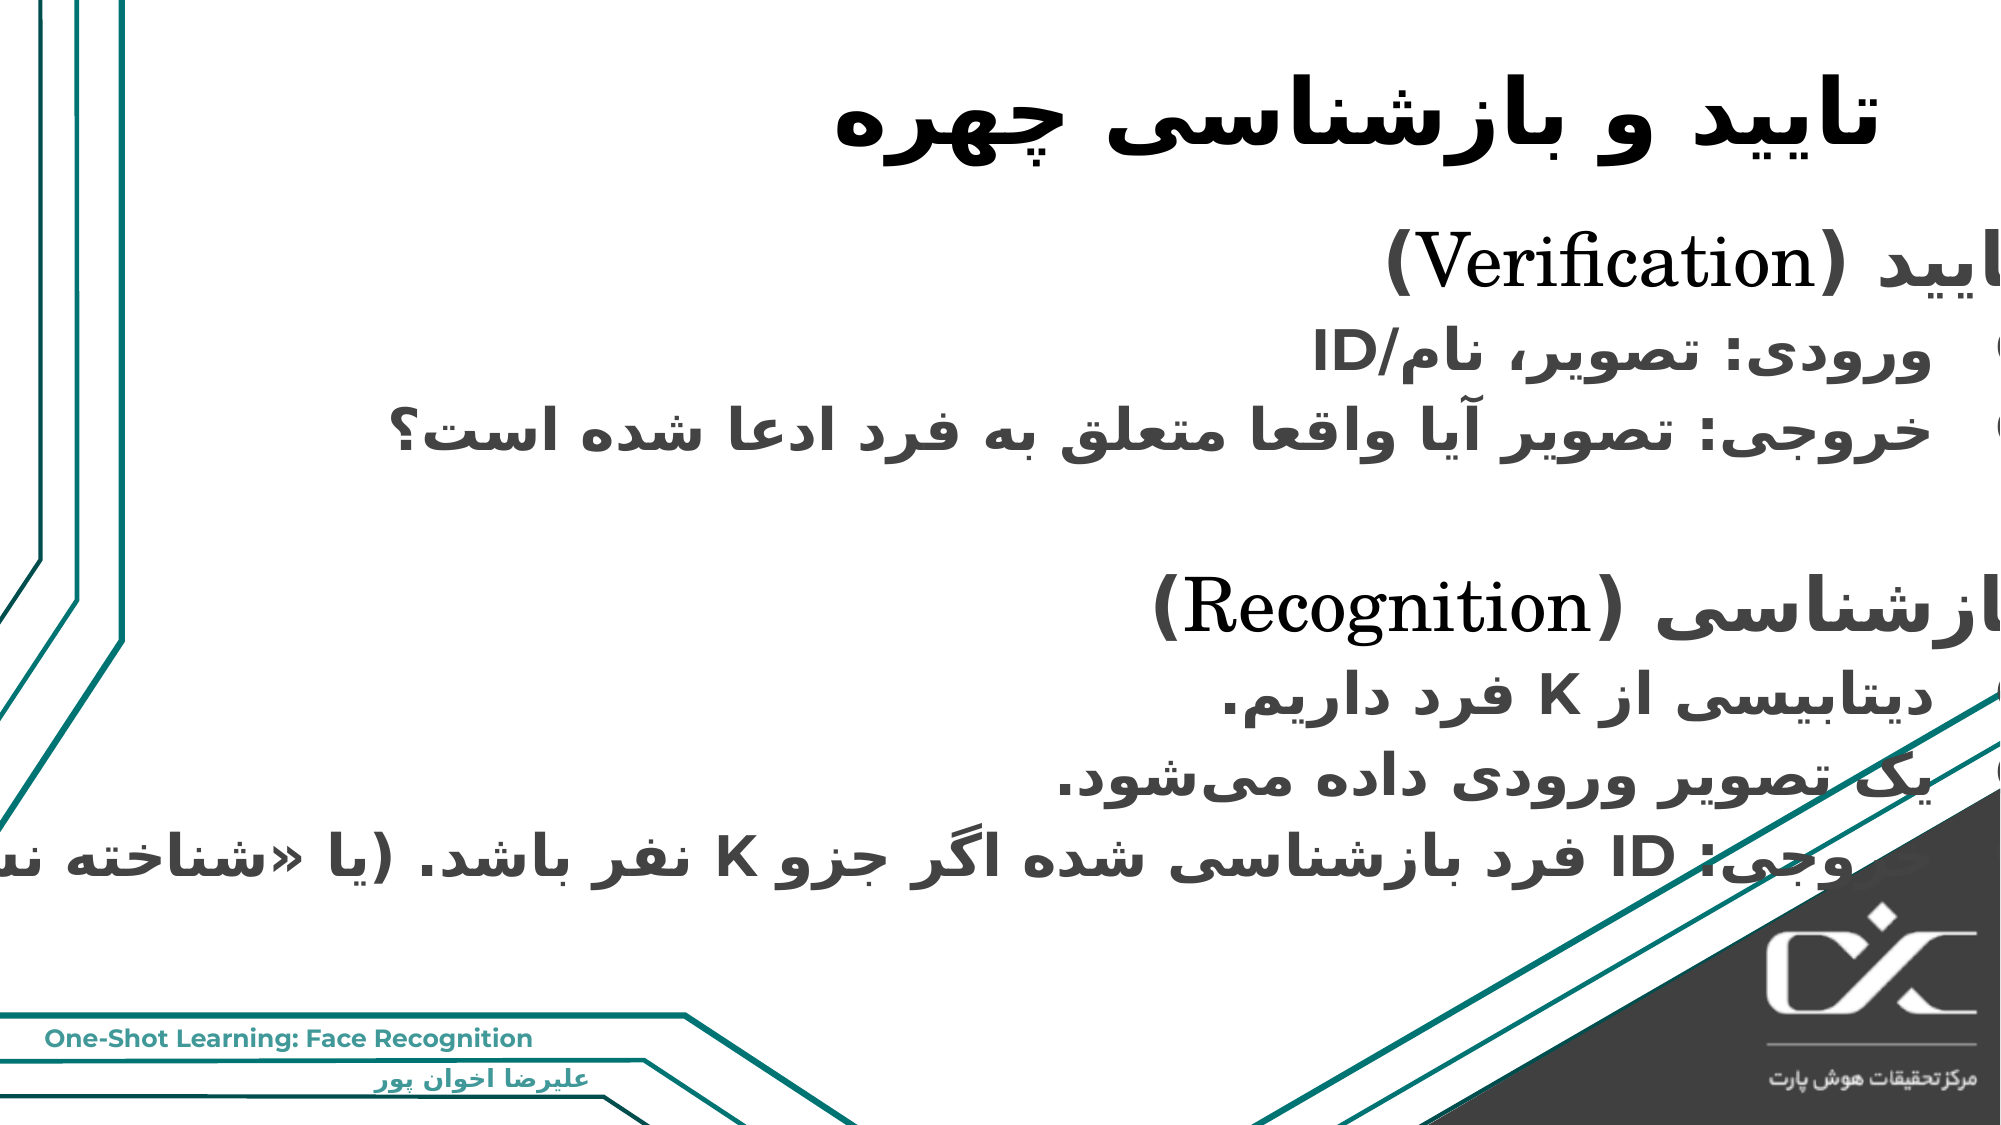

# تایید و بازشناسی چهره
تایید (Verification)
ورودی: تصویر، نام/ID
خروجی: تصویر آیا واقعا متعلق به فرد ادعا شده است؟
بازشناسی (Recognition)
دیتابیسی از K فرد داریم.
یک تصویر ورودی داده می‌شود.
خروجی: ID فرد بازشناسی شده اگر جزو K نفر باشد. (یا «شناخته نشد!»)